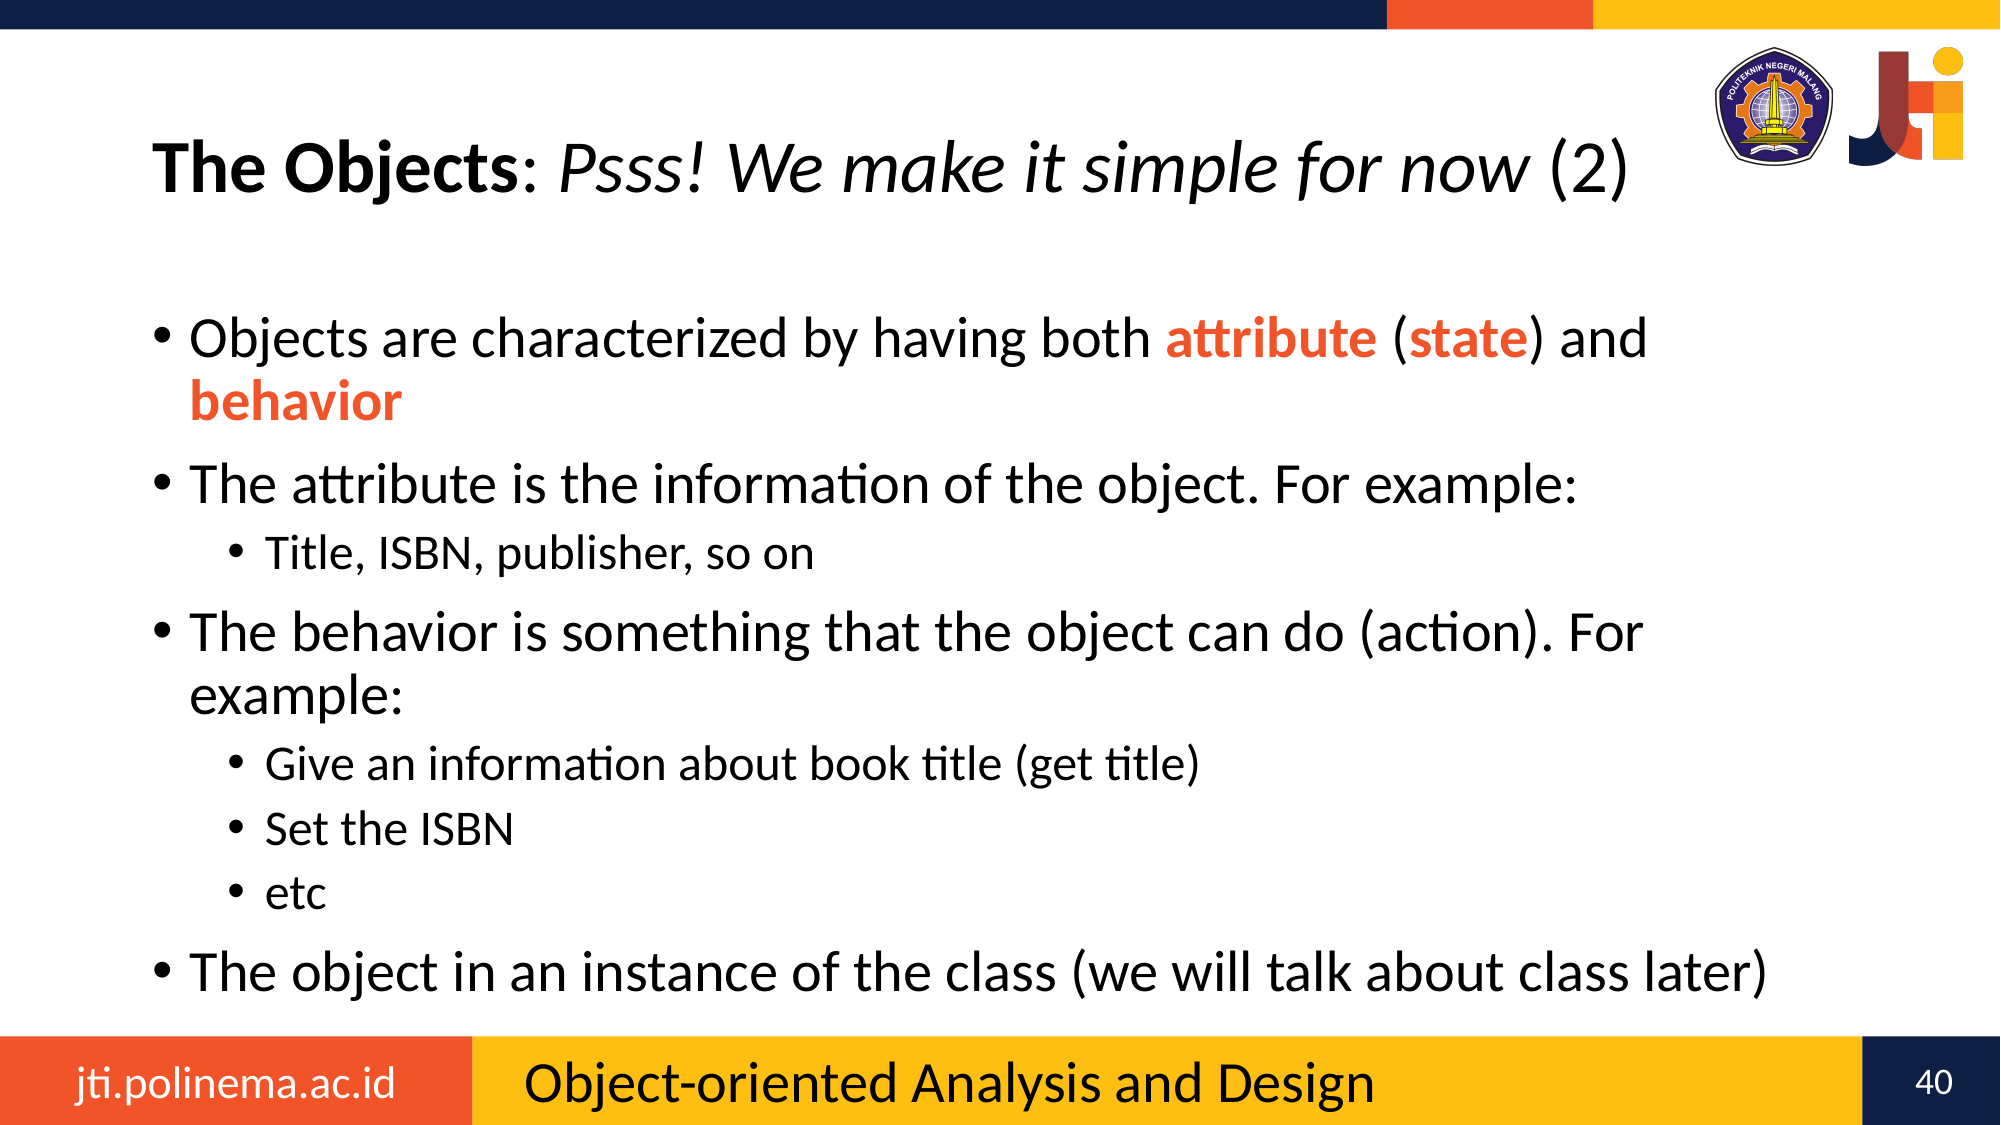

# The Objects: Psss! We make it simple for now (2)
Objects are characterized by having both attribute (state) and behavior
The attribute is the information of the object. For example:
Title, ISBN, publisher, so on
The behavior is something that the object can do (action). For example:
Give an information about book title (get title)
Set the ISBN
etc
The object in an instance of the class (we will talk about class later)
40